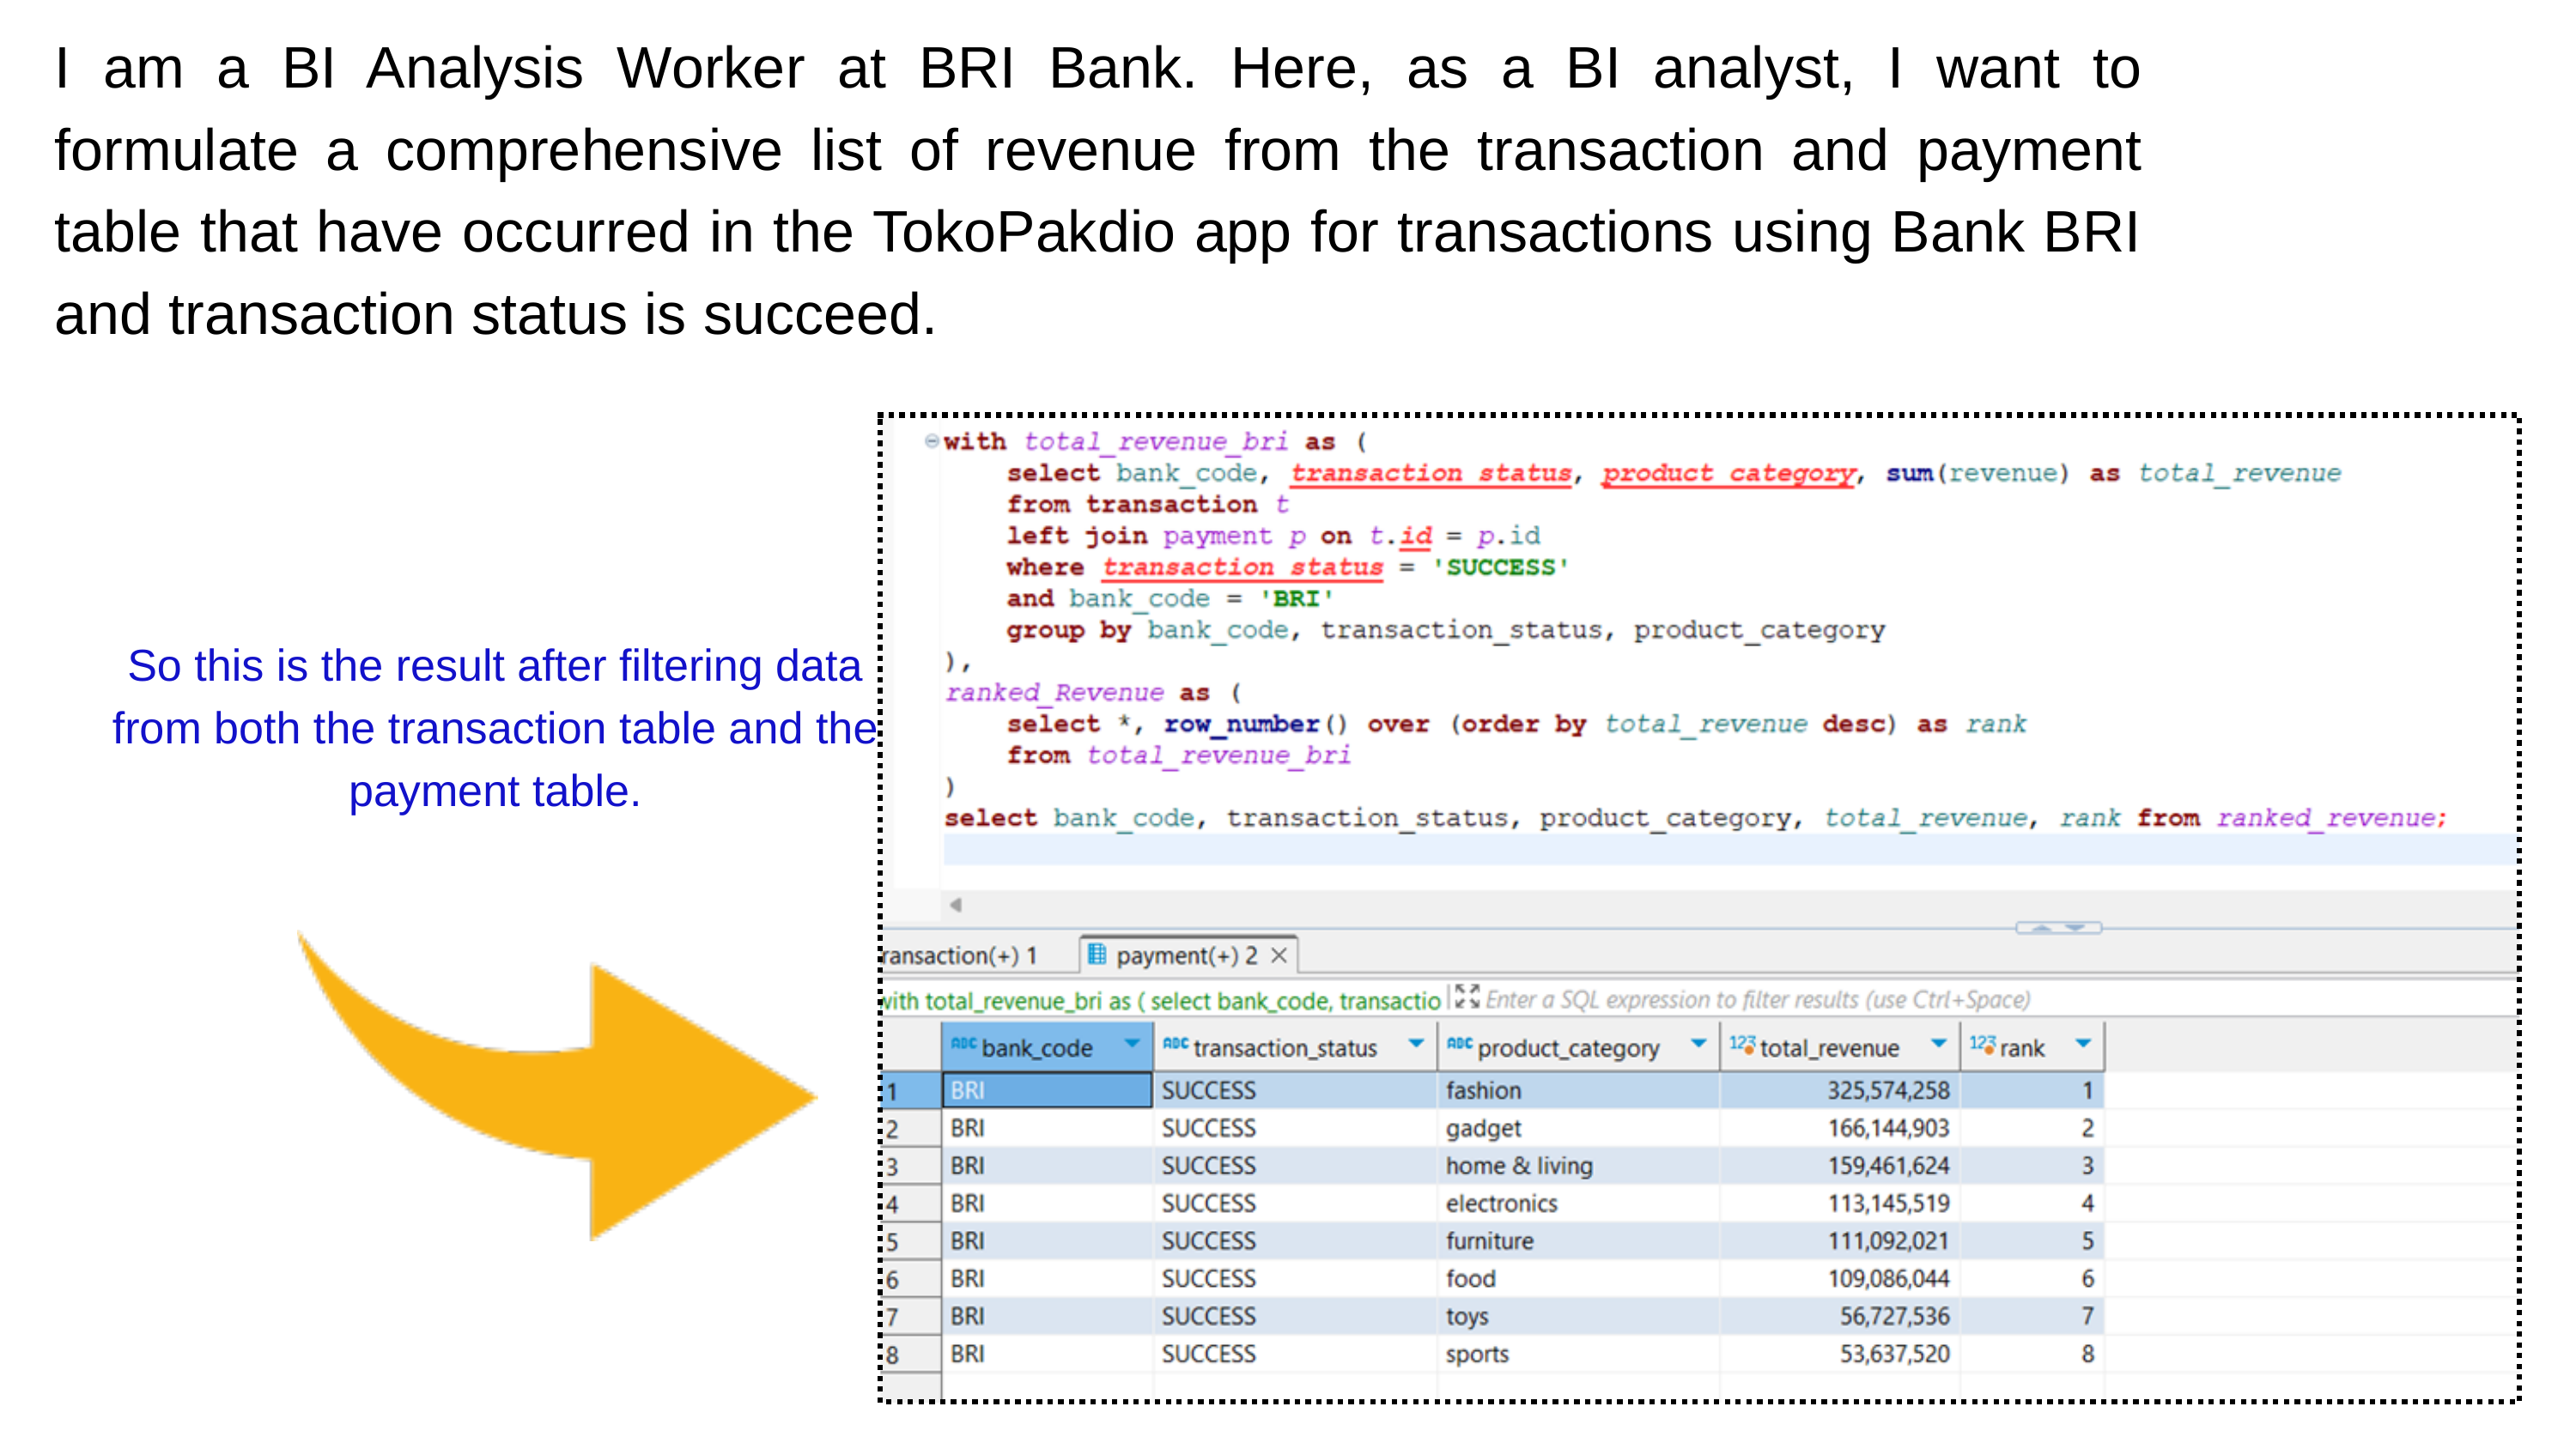

I am a BI Analysis Worker at BRI Bank. Here, as a BI analyst, I want to formulate a comprehensive list of revenue from the transaction and payment table that have occurred in the TokoPakdio app for transactions using Bank BRI and transaction status is succeed.

So this is the result after filtering data from both the transaction table and the payment table.